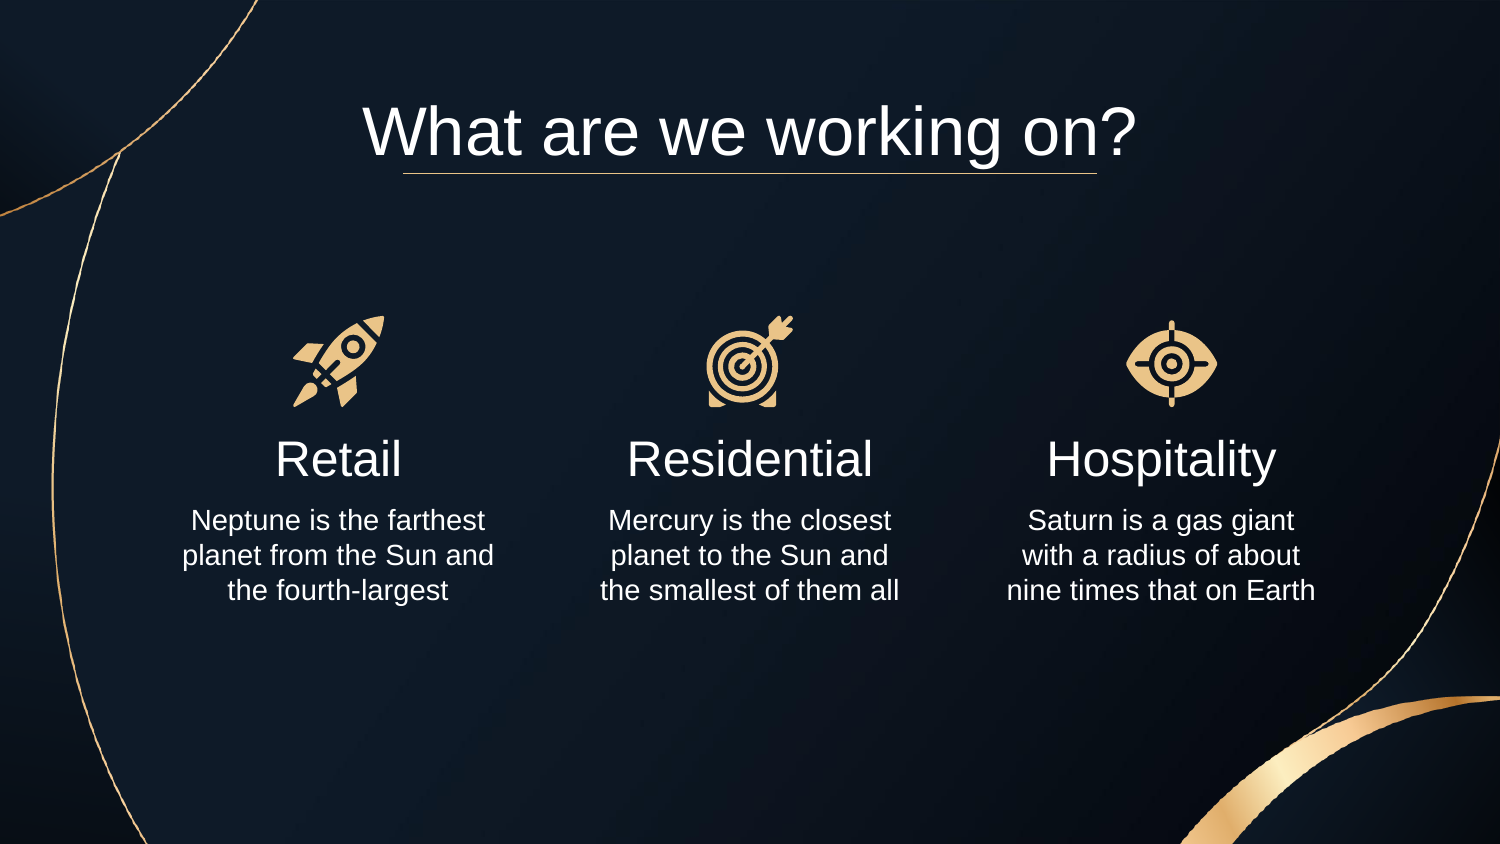

# What are we working on?

Retail
Residential
Hospitality
Neptune is the farthest planet from the Sun and the fourth-largest
Mercury is the closest planet to the Sun and the smallest of them all
Saturn is a gas giant with a radius of about nine times that on Earth